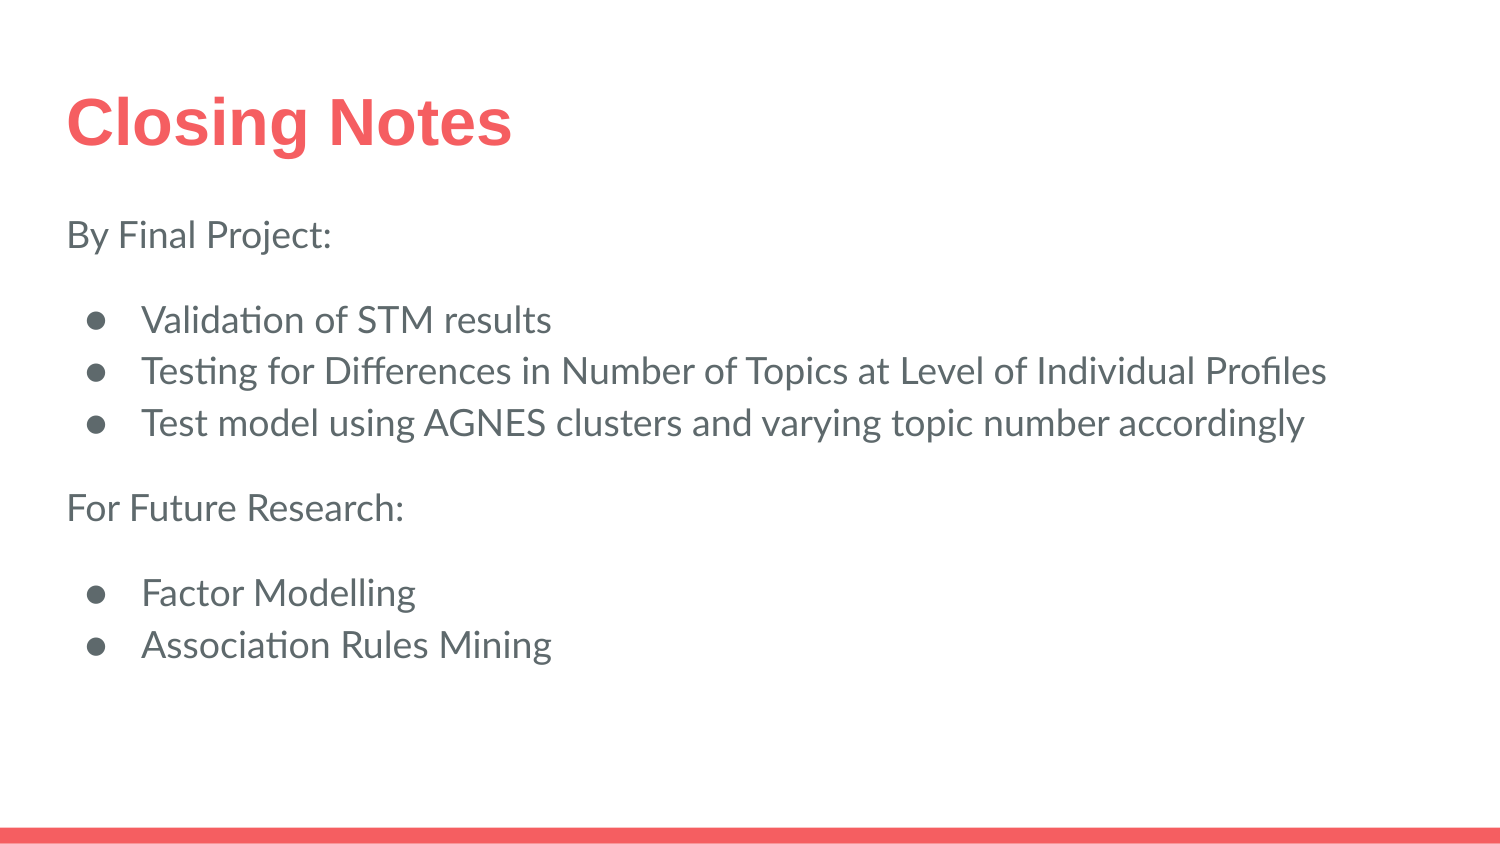

# Closing Notes
By Final Project:
Validation of STM results
Testing for Differences in Number of Topics at Level of Individual Profiles
Test model using AGNES clusters and varying topic number accordingly
For Future Research:
Factor Modelling
Association Rules Mining